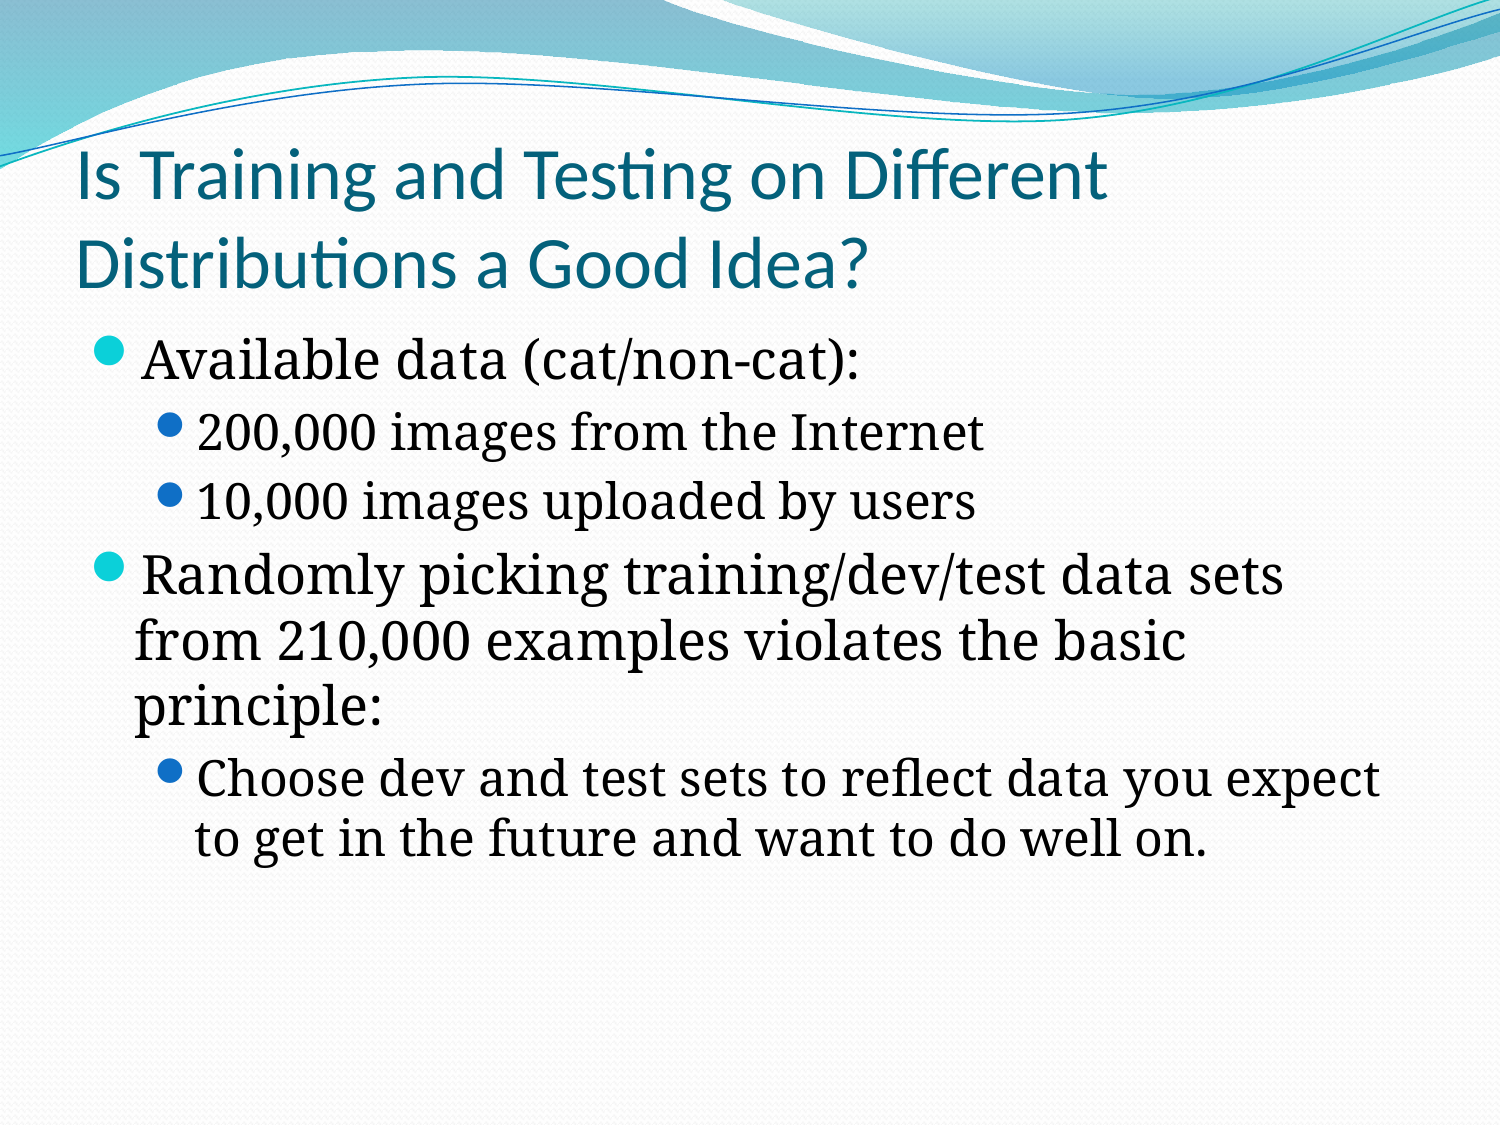

# Is Training and Testing on Different Distributions a Good Idea?
Available data (cat/non-cat):
200,000 images from the Internet
10,000 images uploaded by users
Randomly picking training/dev/test data sets from 210,000 examples violates the basic principle:
Choose dev and test sets to reflect data you expect to get in the future and want to do well on.